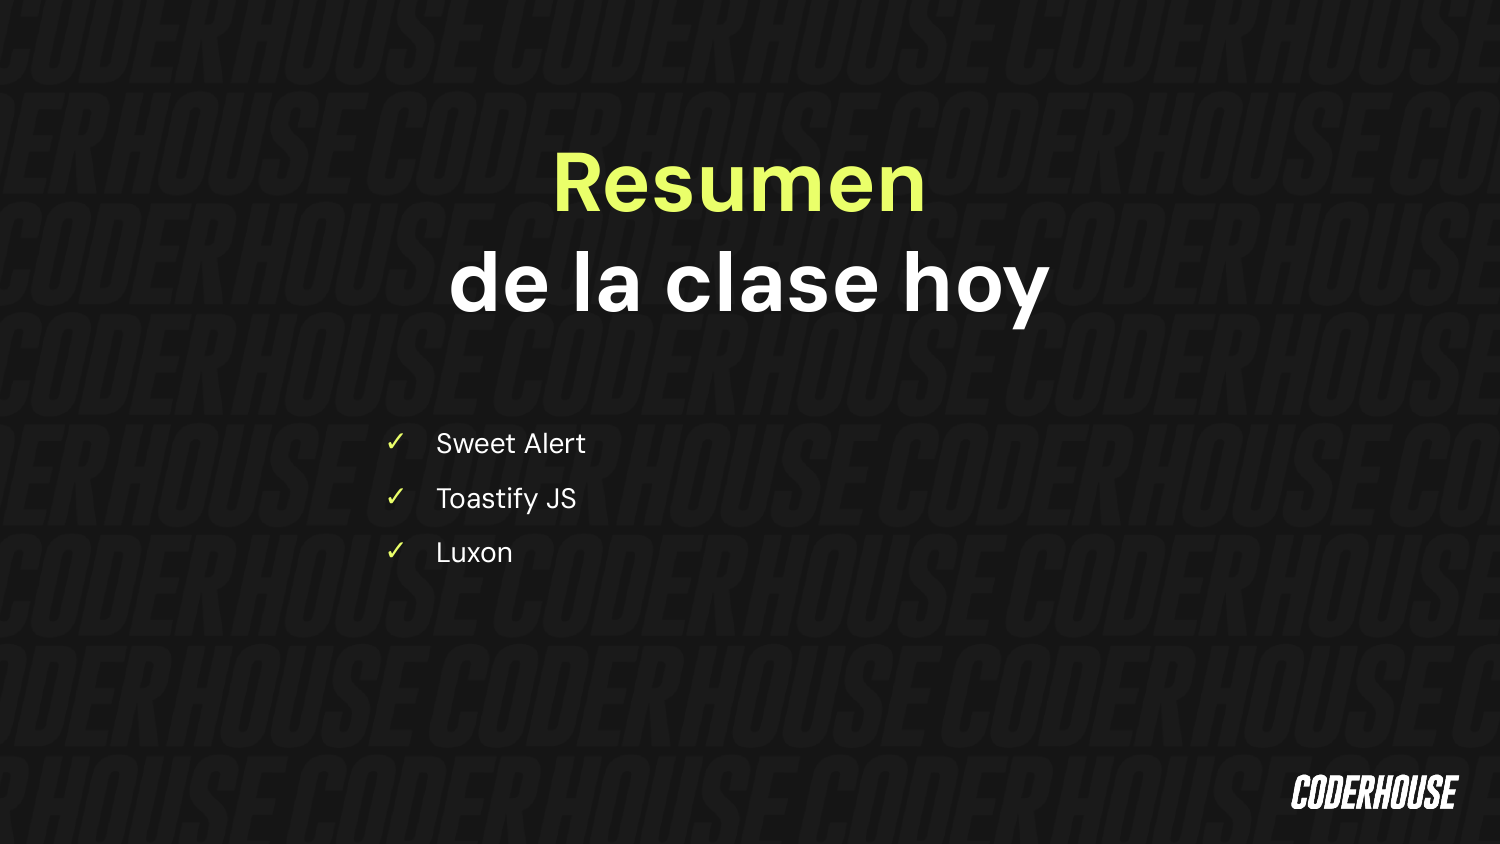

Resumen
de la clase hoy
Sweet Alert
Toastify JS
Luxon